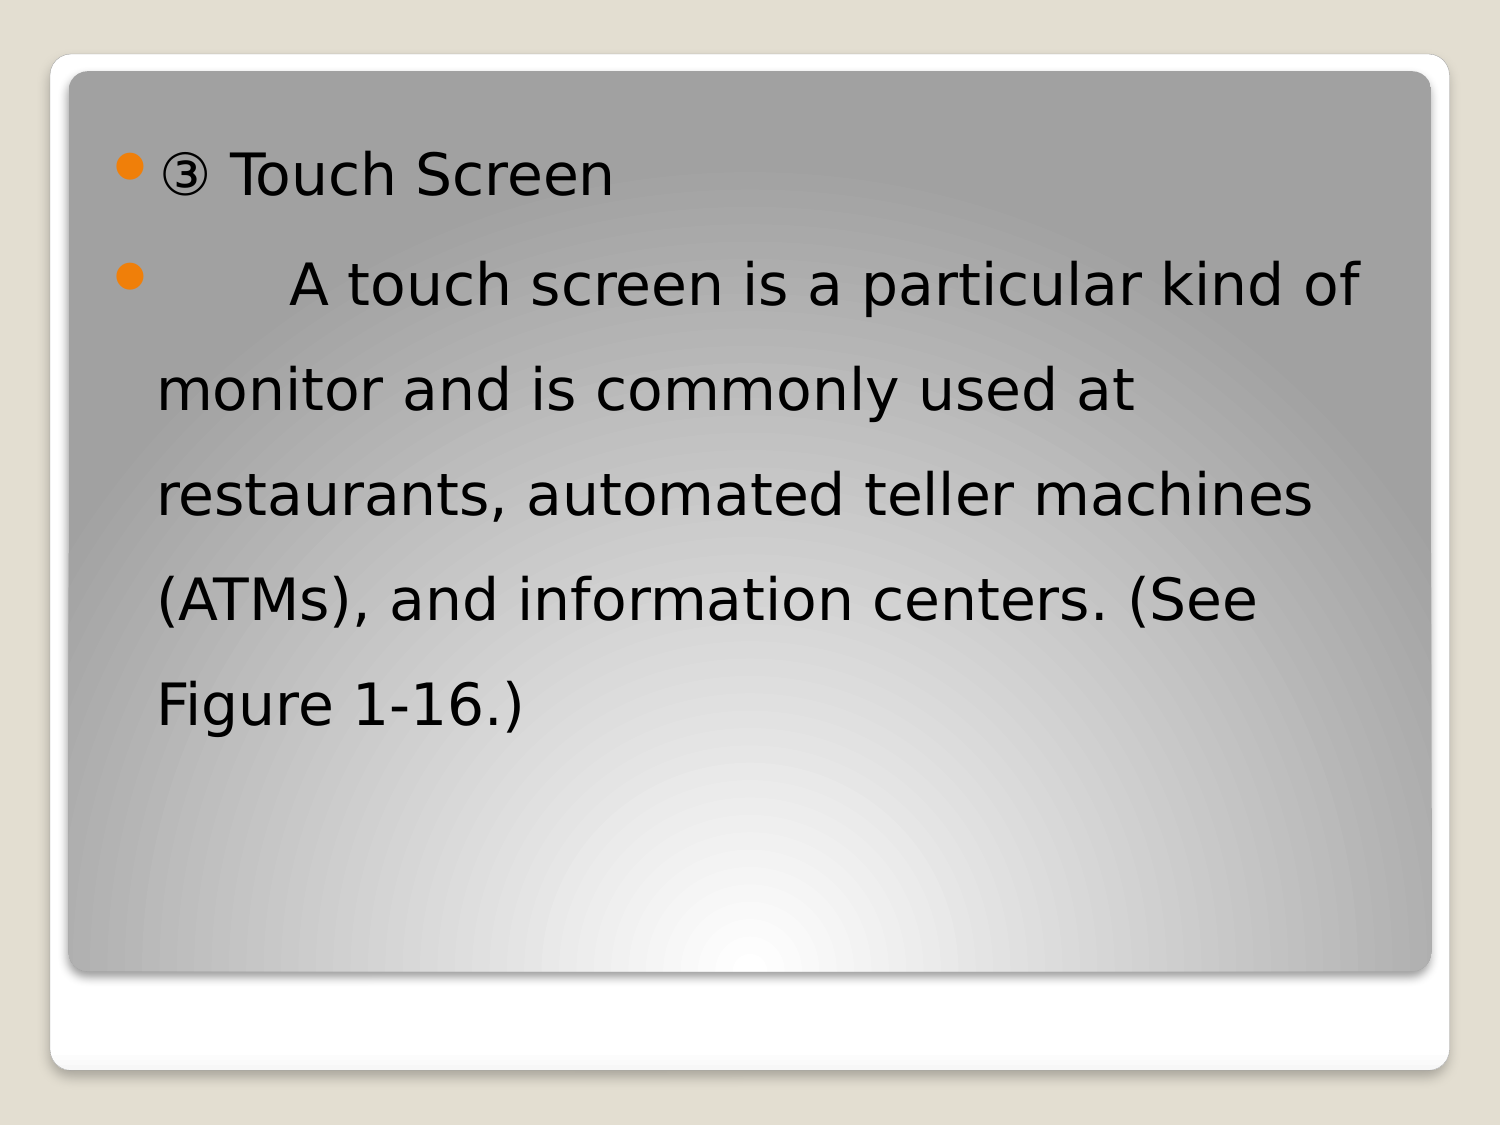

③ Touch Screen
　　A touch screen is a particular kind of monitor and is commonly used at restaurants, automated teller machines (ATMs), and information centers. (See Figure 1-16.)